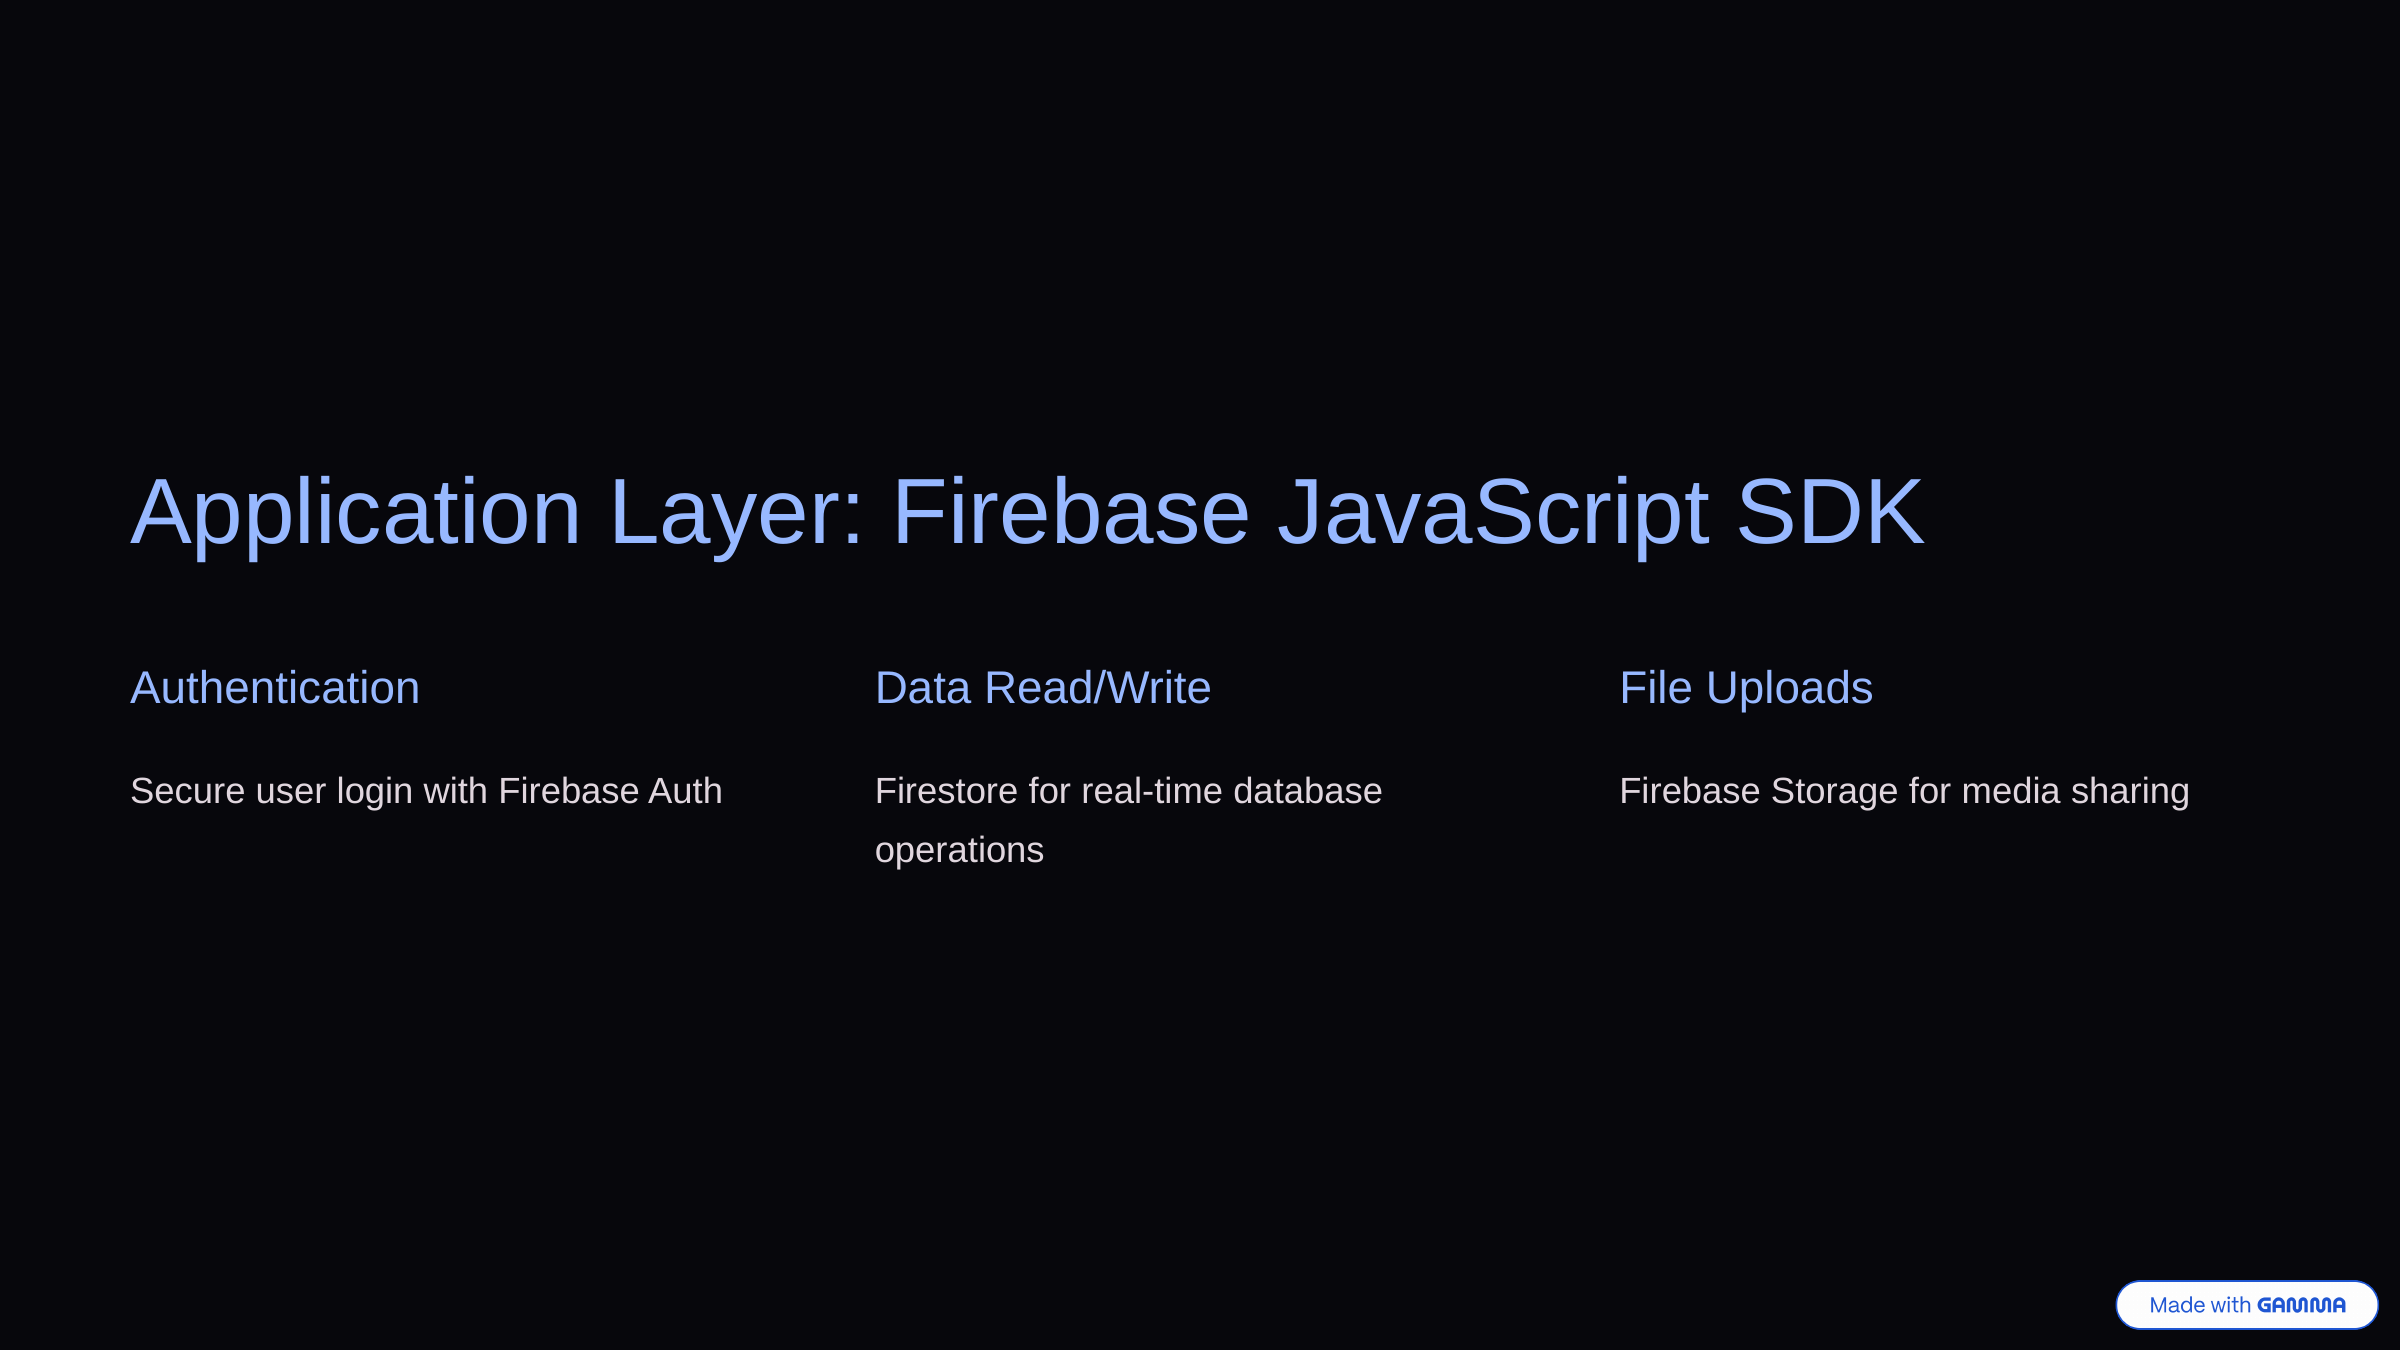

Application Layer: Firebase JavaScript SDK
Authentication
Data Read/Write
File Uploads
Secure user login with Firebase Auth
Firestore for real-time database operations
Firebase Storage for media sharing